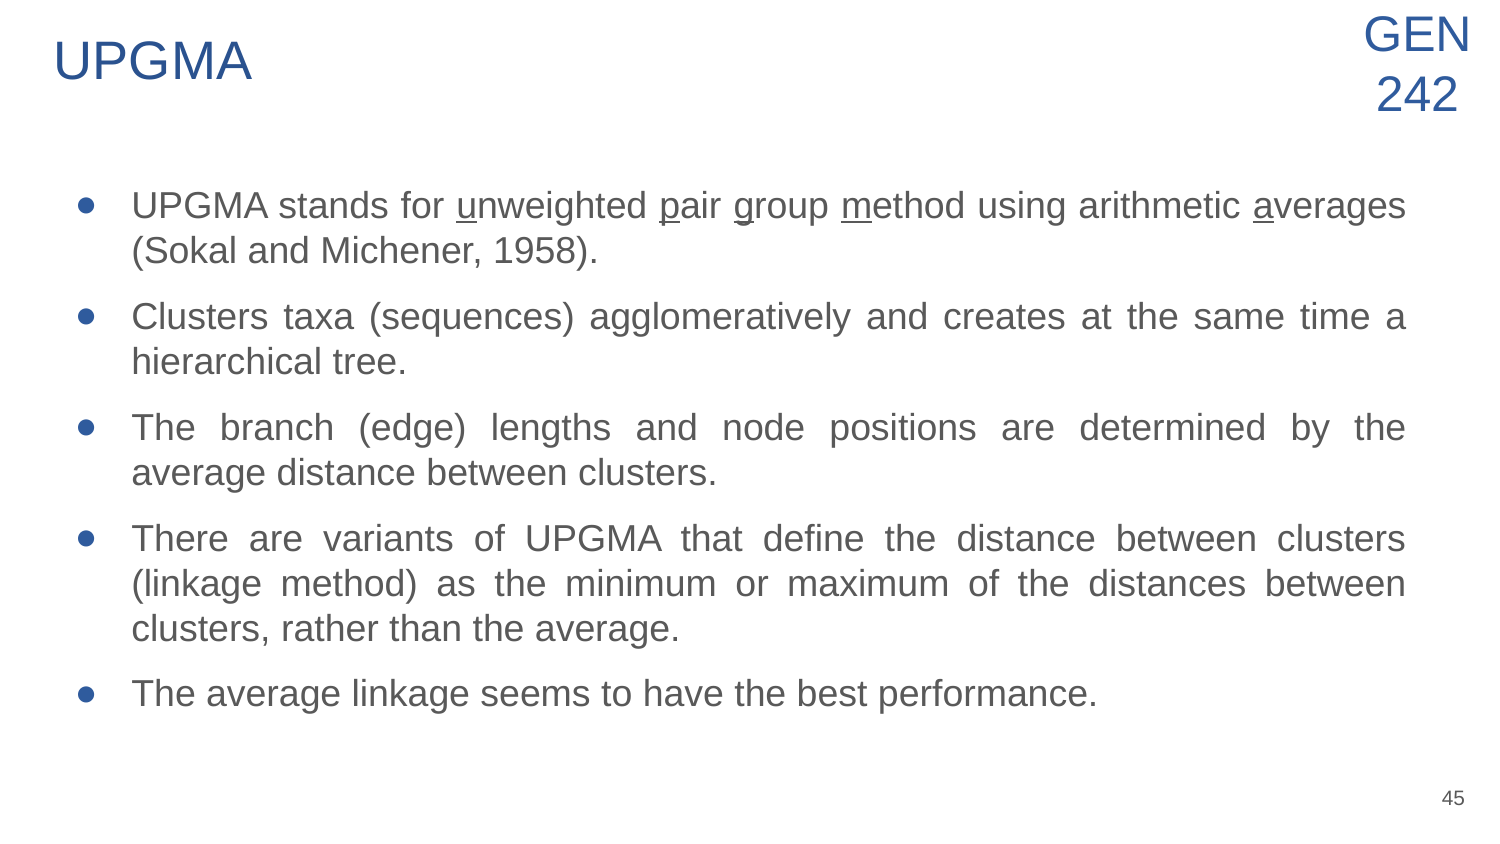

# UPGMA
UPGMA stands for unweighted pair group method using arithmetic averages (Sokal and Michener, 1958).
Clusters taxa (sequences) agglomeratively and creates at the same time a hierarchical tree.
The branch (edge) lengths and node positions are determined by the average distance between clusters.
There are variants of UPGMA that define the distance between clusters (linkage method) as the minimum or maximum of the distances between clusters, rather than the average.
The average linkage seems to have the best performance.

45